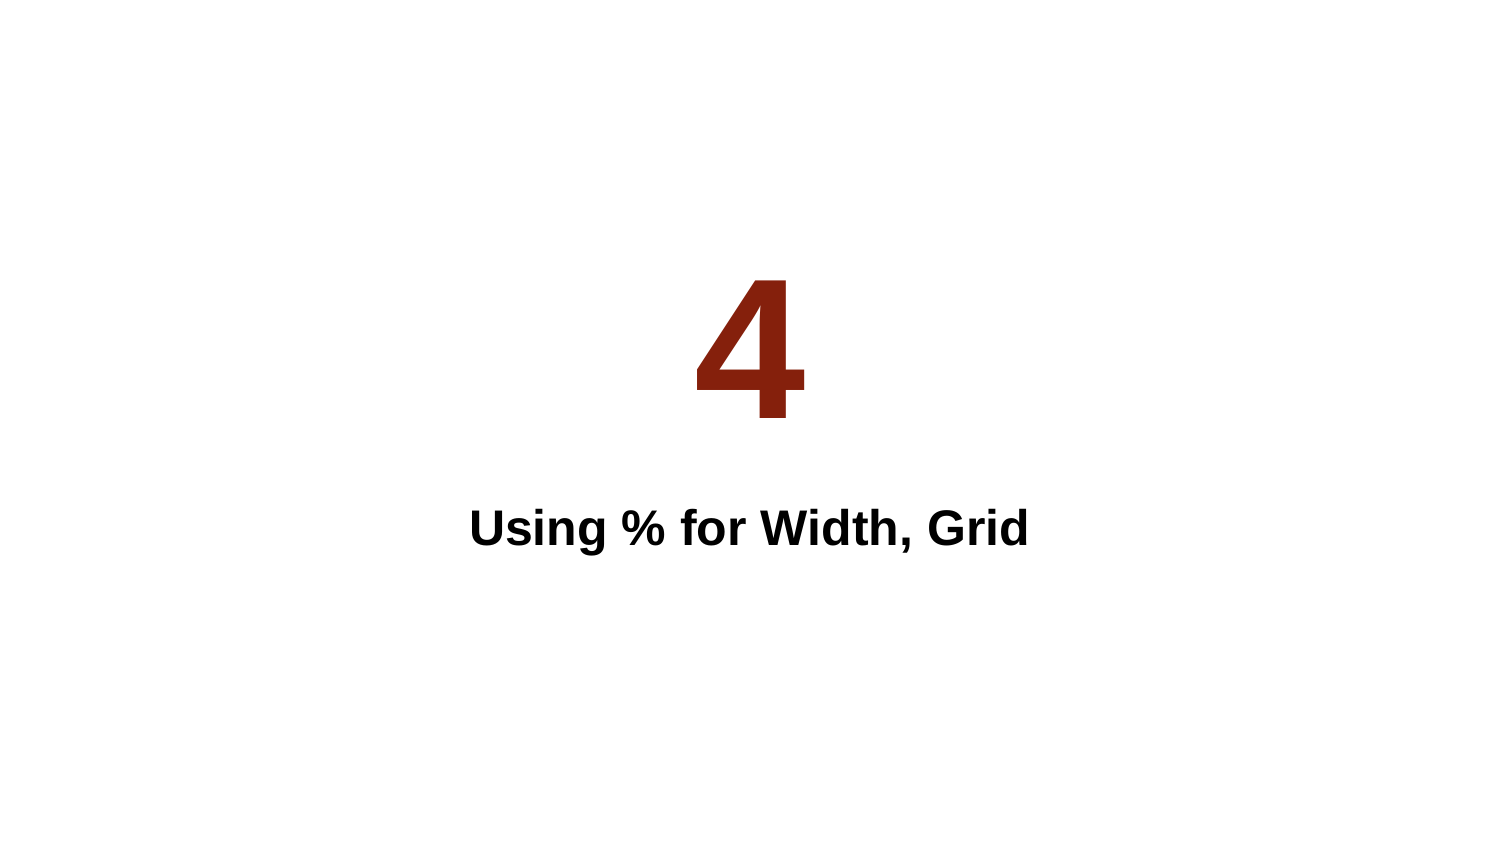

# 4
Using % for Width, Grid